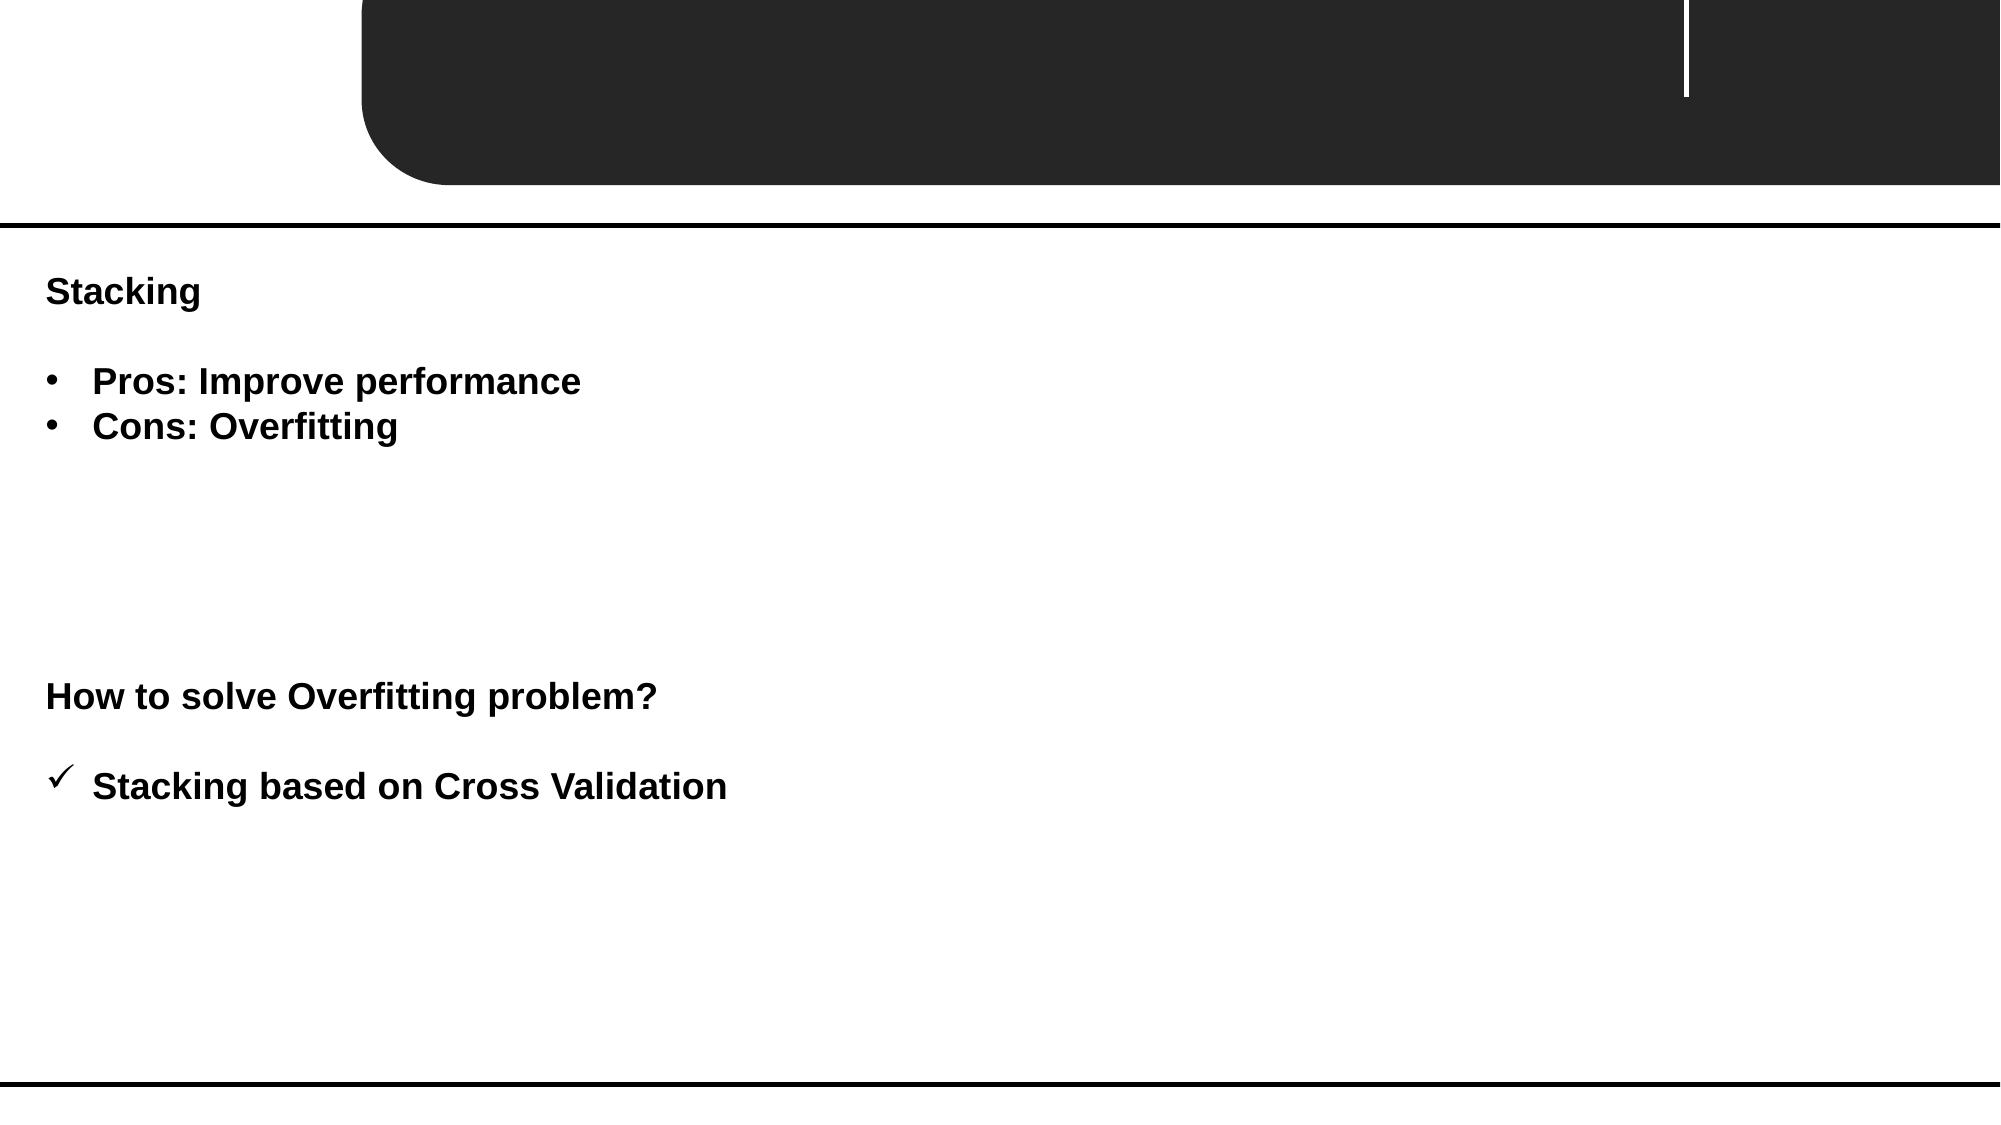

Unit  05 ㅣStacking
Stacking

Pros: Improve performance
Cons: Overfitting

How to solve Overfitting problem?

Stacking based on Cross Validation